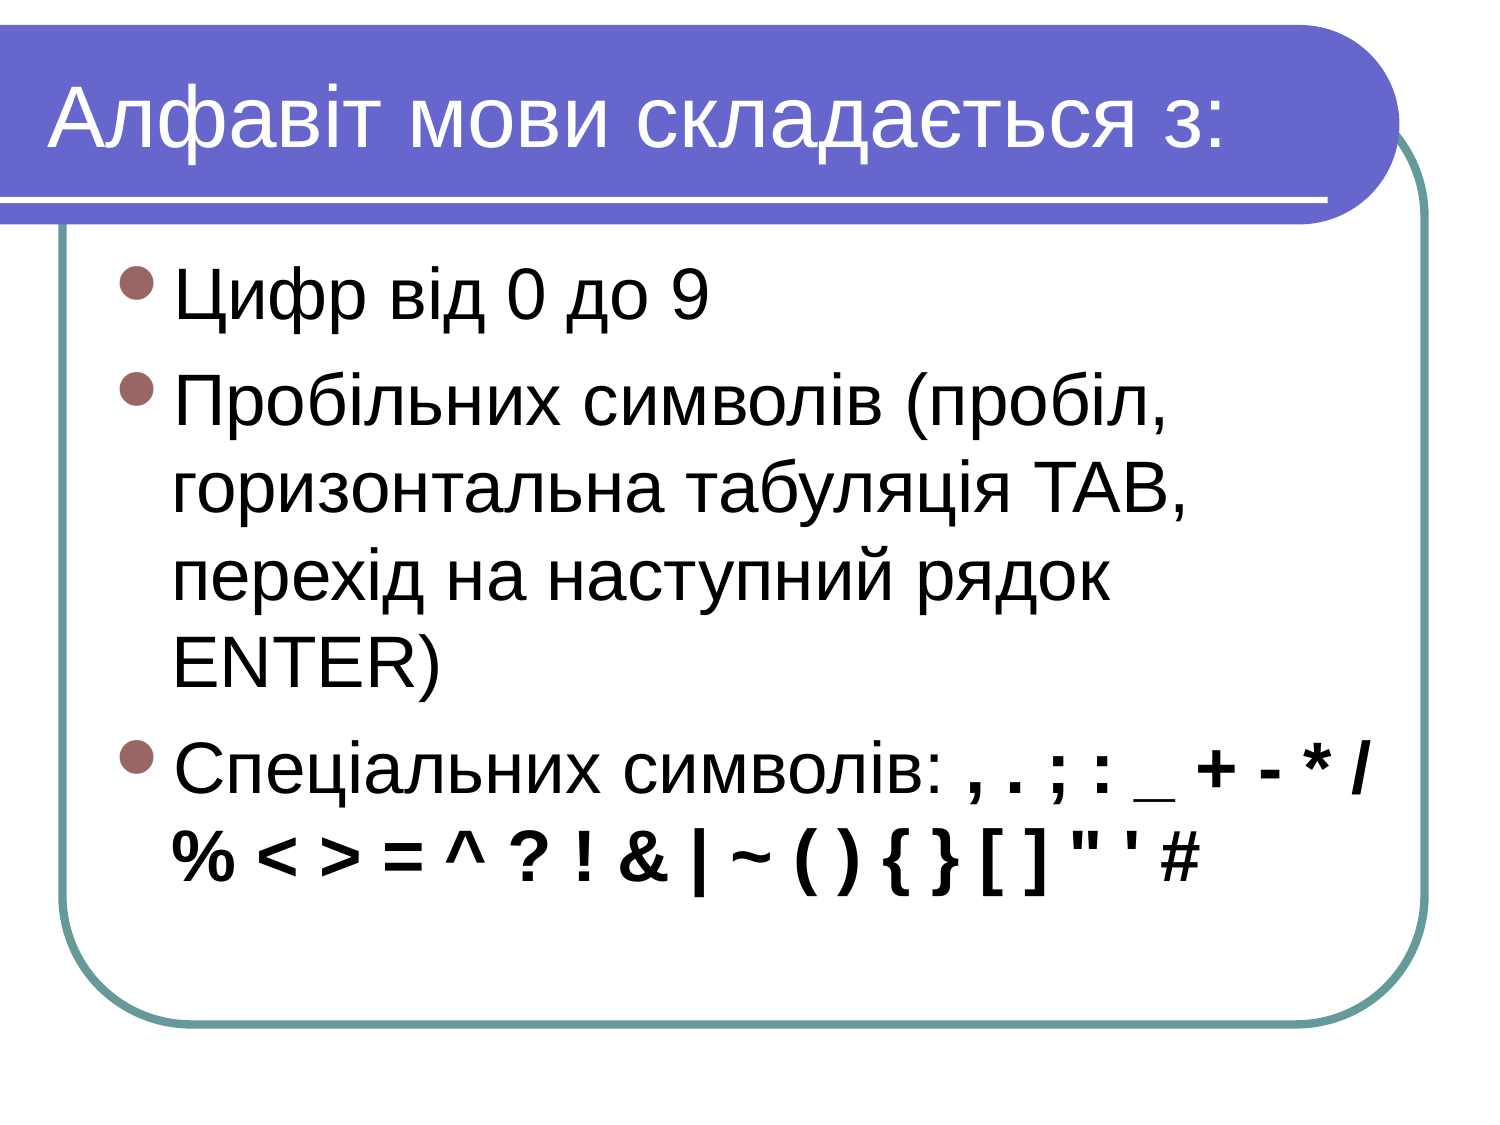

Алфавіт мови складається з:
Цифр від 0 до 9
Пробільних символів (пробіл, горизонтальна табуляція TAB, перехід на наступний рядок ENTER)
Спеціальних символів: , . ; : _ + - * / % < > = ^ ? ! & | ~ ( ) { } [ ] " ' #